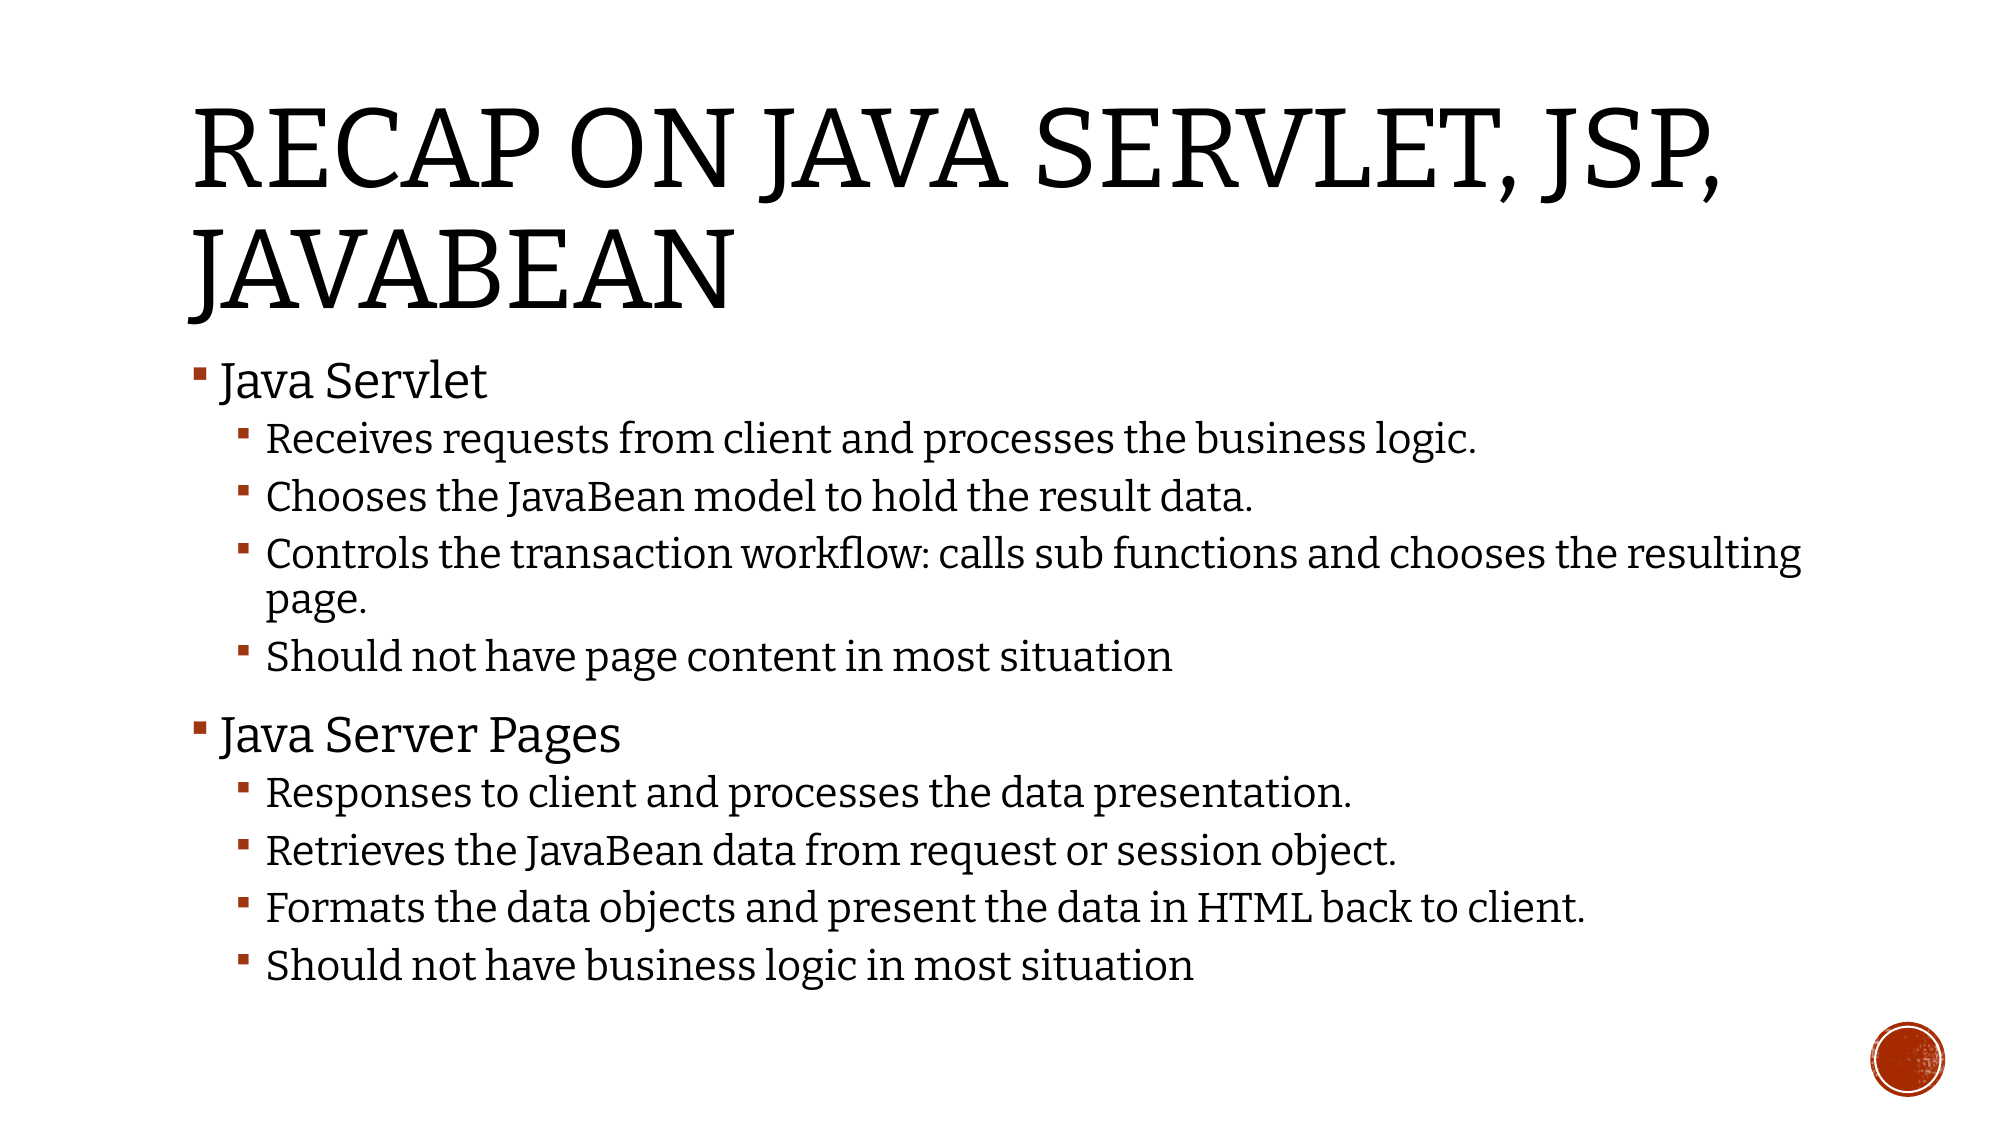

# Recap on Java Servlet, Jsp, javaBean
Java Servlet
Receives requests from client and processes the business logic.
Chooses the JavaBean model to hold the result data.
Controls the transaction workflow: calls sub functions and chooses the resulting page.
Should not have page content in most situation
Java Server Pages
Responses to client and processes the data presentation.
Retrieves the JavaBean data from request or session object.
Formats the data objects and present the data in HTML back to client.
Should not have business logic in most situation